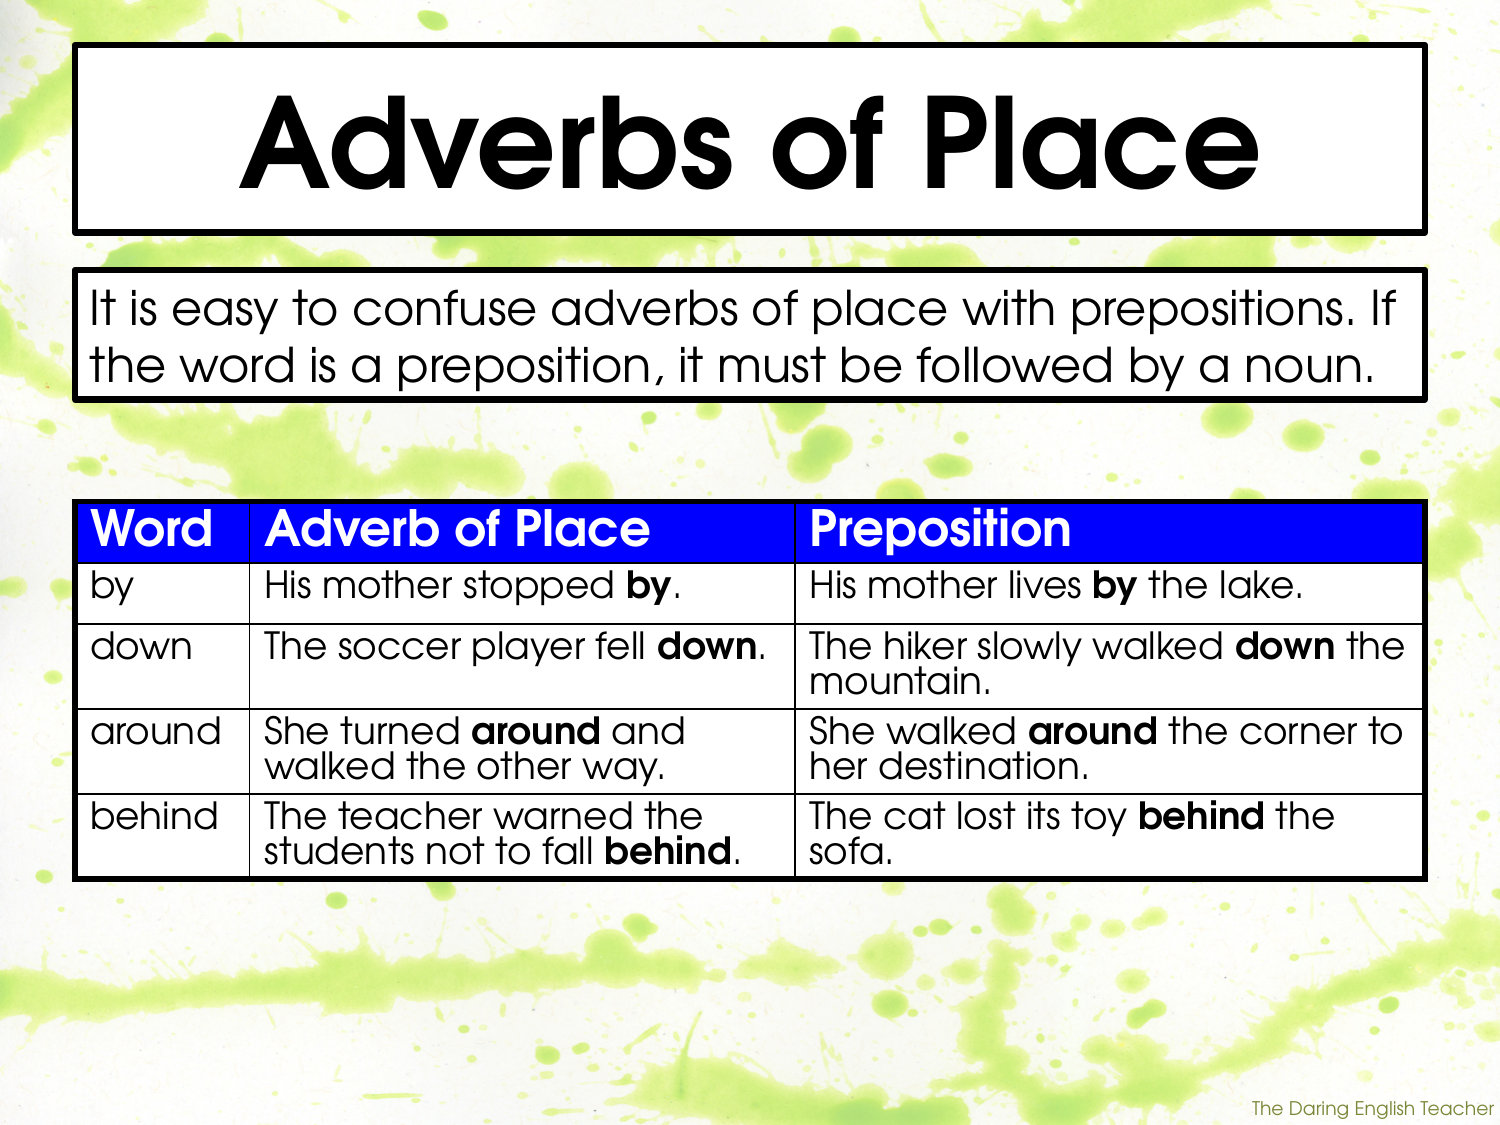

# Adverbs of Place
It is easy to confuse adverbs of place with prepositions. If the word is a preposition, it must be followed by a noun.
| Word | Adverb of Place | Preposition |
| --- | --- | --- |
| by | His mother stopped by. | His mother lives by the lake. |
| down | The soccer player fell down. | The hiker slowly walked down the mountain. |
| around | She turned around and walked the other way. | She walked around the corner to her destination. |
| behind | The teacher warned the students not to fall behind. | The cat lost its toy behind the sofa. |